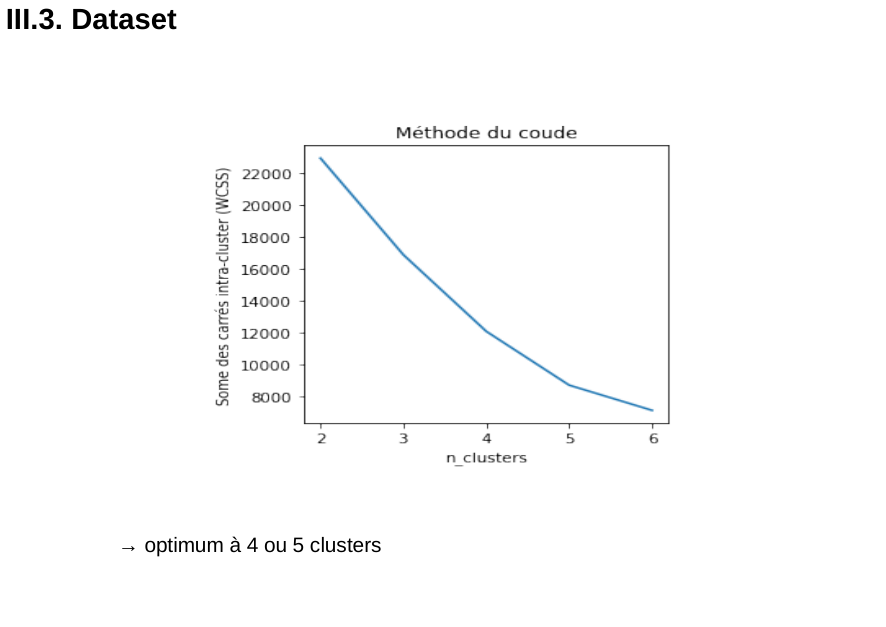

III.3. Dataset

→ optimum à 4 ou 5 clusters